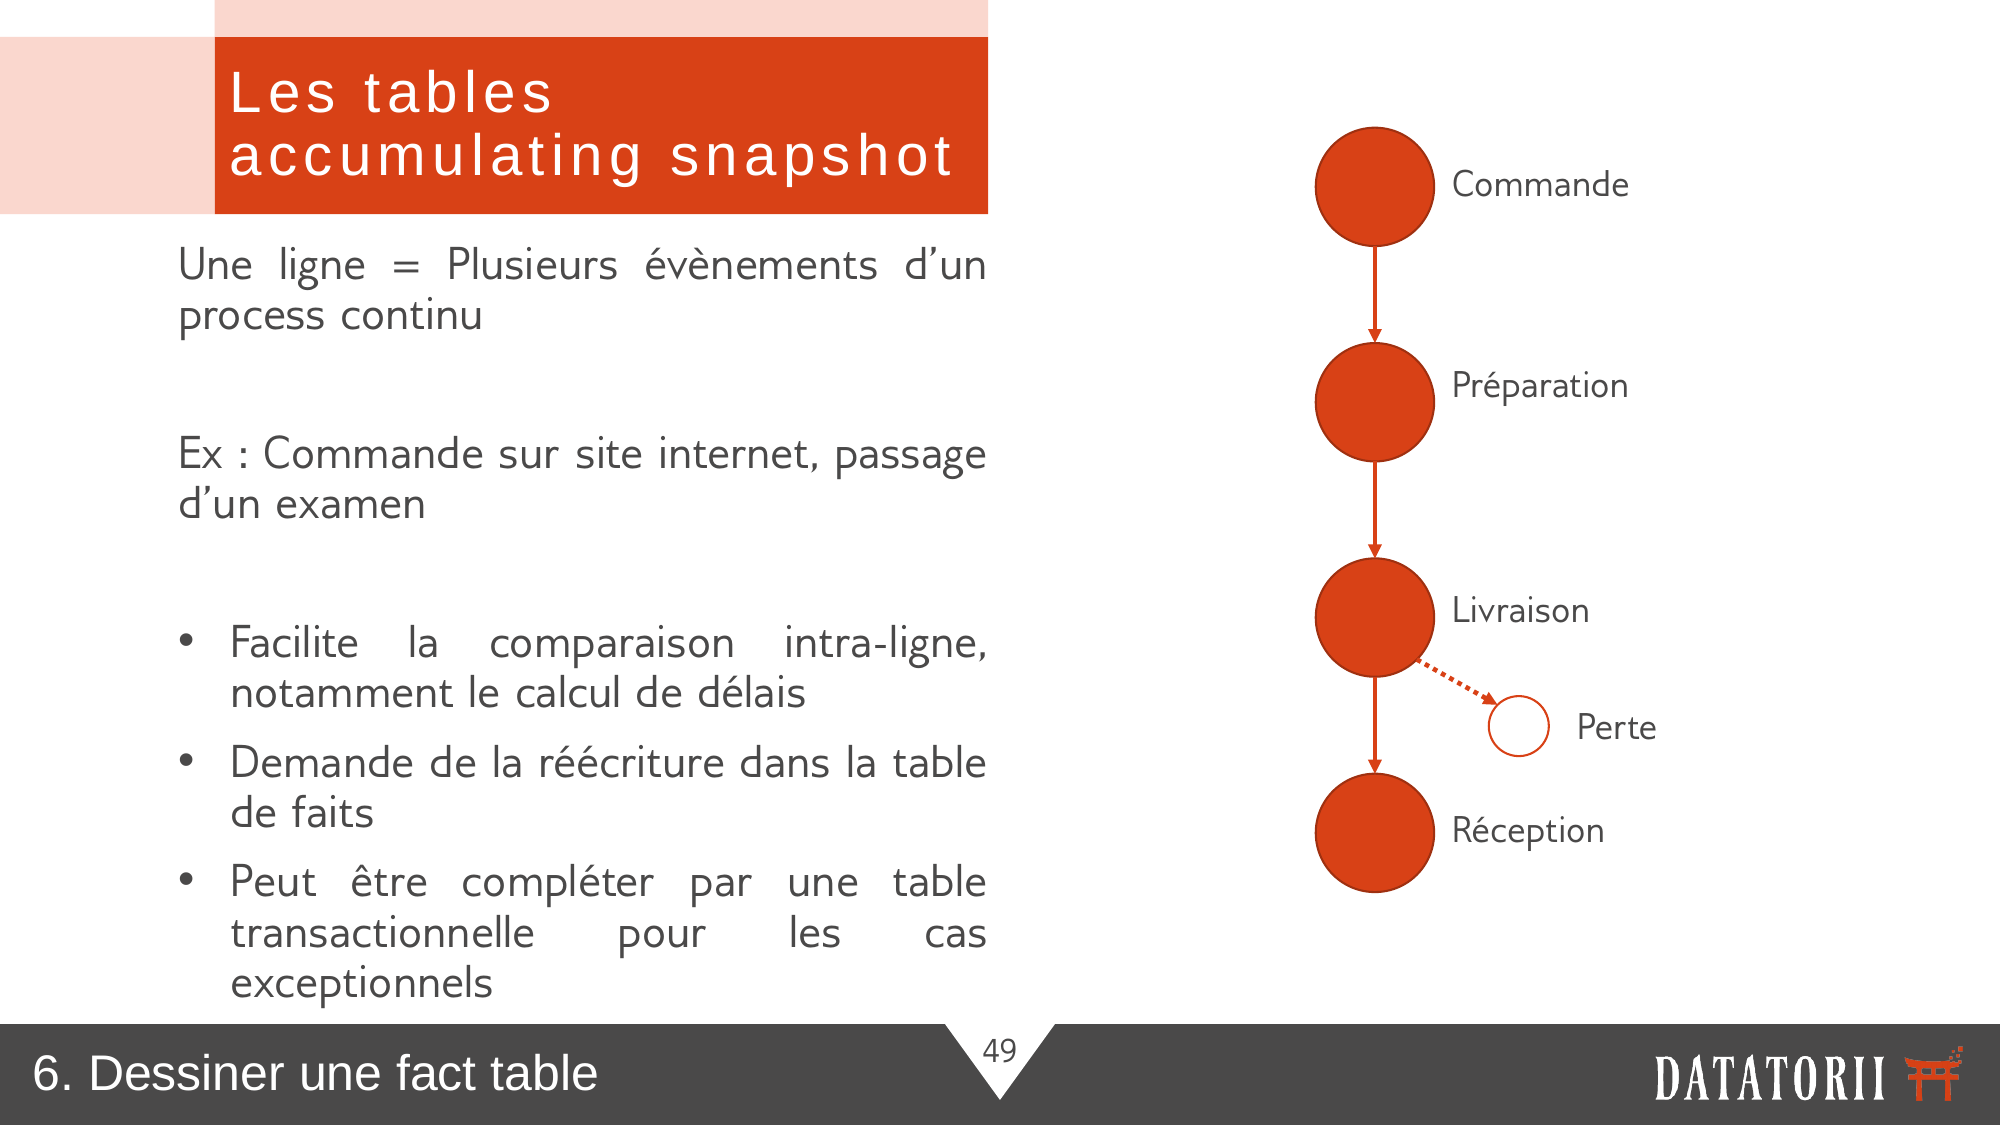

Les tables accumulating snapshot

Commande
Une ligne = Plusieurs évènements d’un process continu

Ex : Commande sur site internet, passage d’un examen

Facilite la comparaison intra-ligne, notamment le calcul de délais
Demande de la réécriture dans la table de faits
Peut être compléter par une table transactionnelle pour les cas exceptionnels

Préparation

Livraison
Perte

Réception
6. Dessiner une fact table